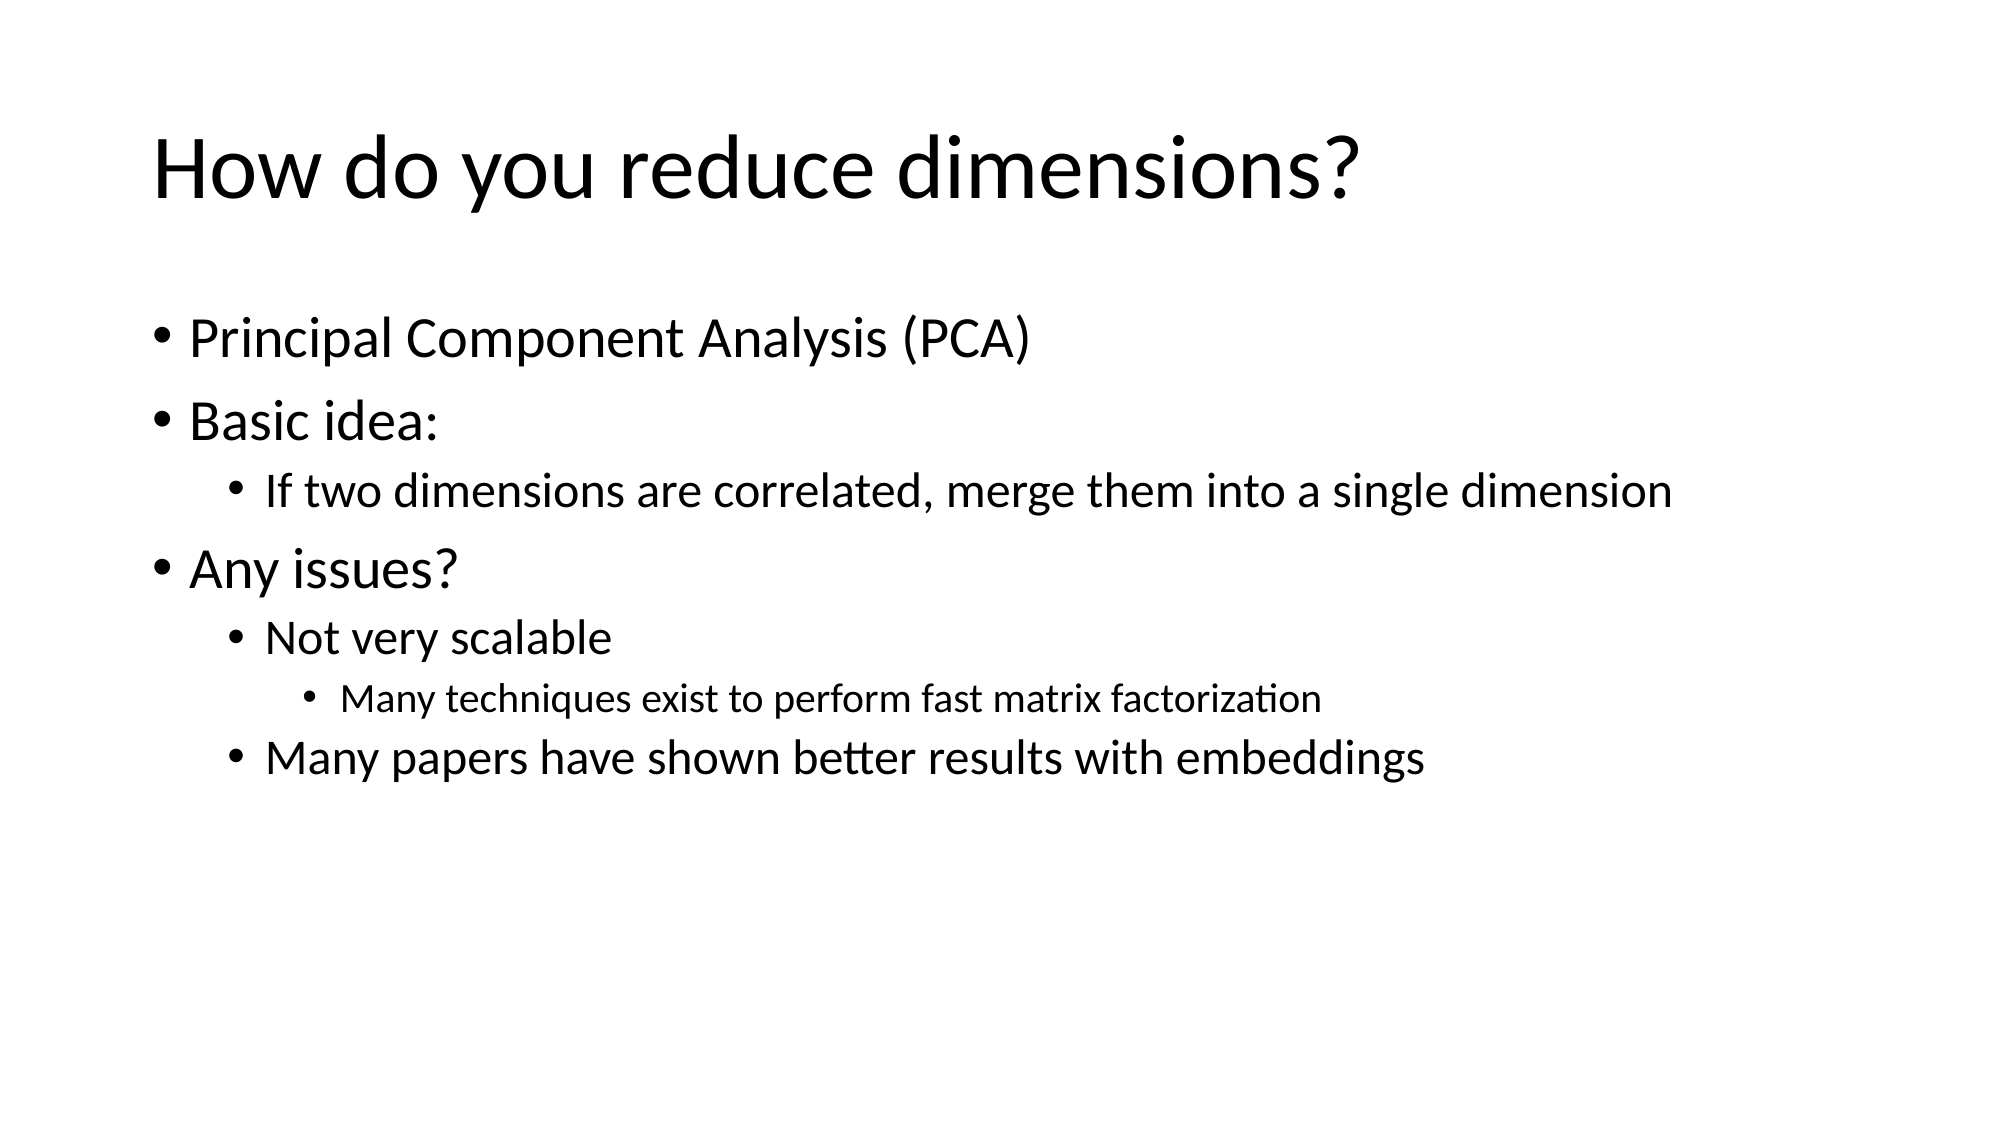

# How do you reduce dimensions?
Principal Component Analysis (PCA)
Basic idea:
If two dimensions are correlated, merge them into a single dimension
Any issues?
Not very scalable
Many techniques exist to perform fast matrix factorization
Many papers have shown better results with embeddings